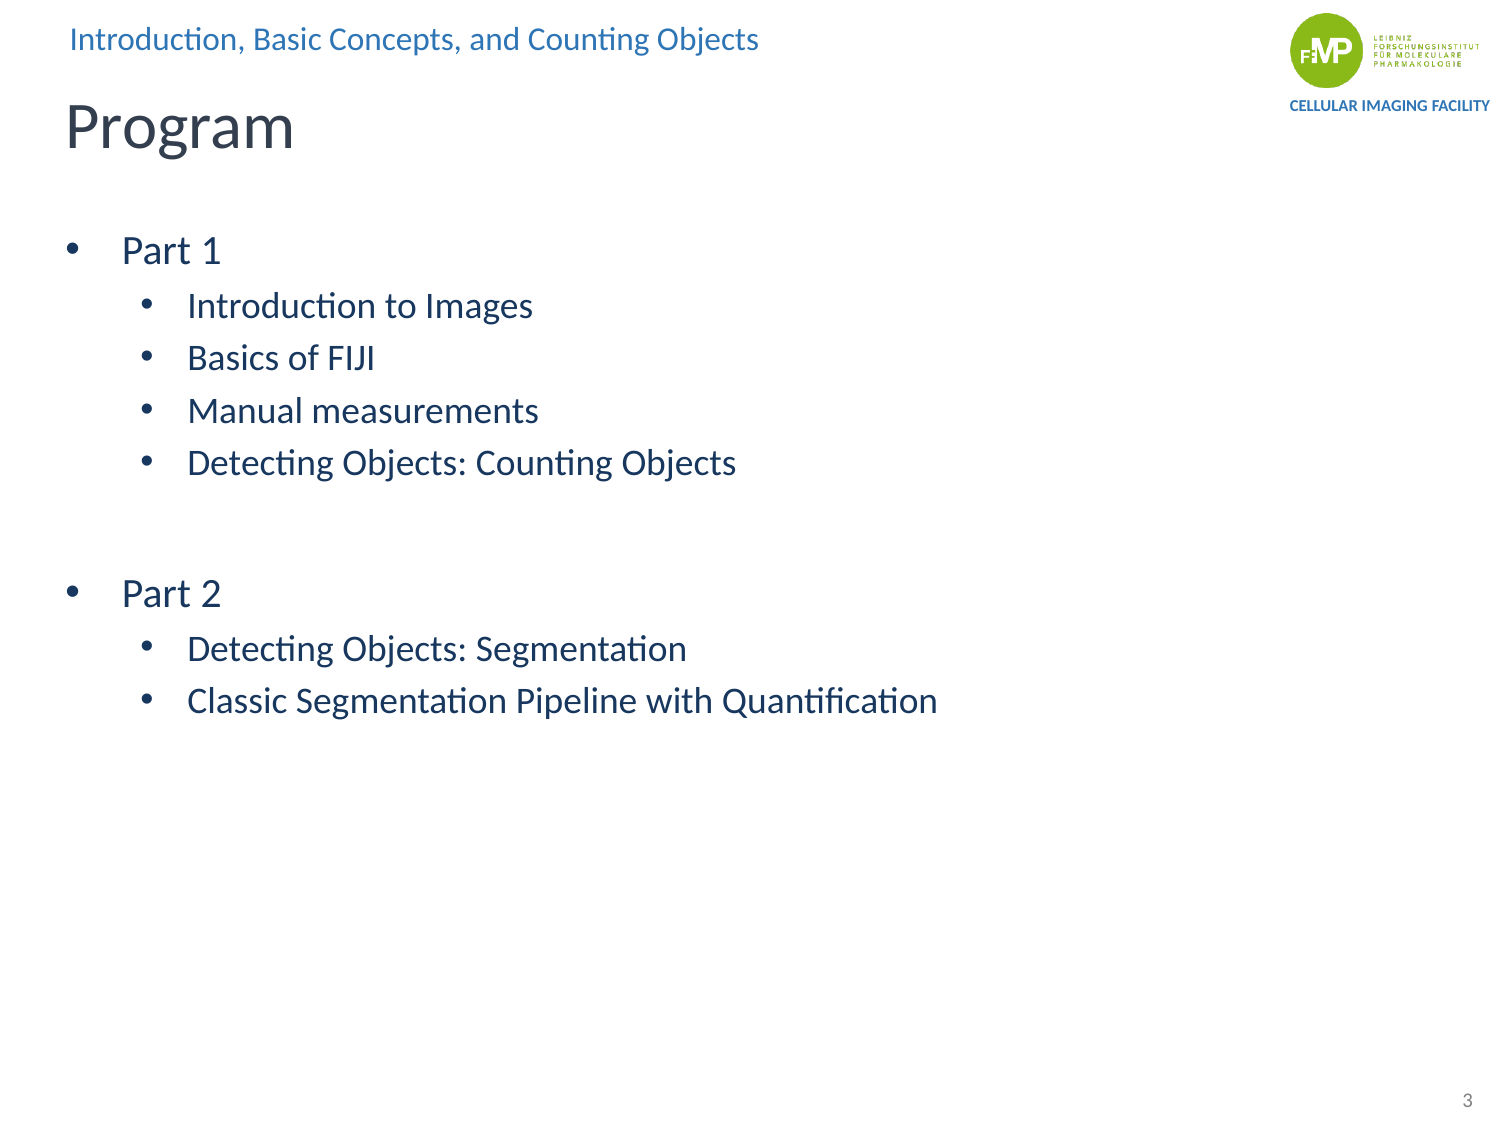

# Program
Part 1
Introduction to Images
Basics of FIJI
Manual measurements
Detecting Objects: Counting Objects

Part 2
Detecting Objects: Segmentation
Classic Segmentation Pipeline with Quantification